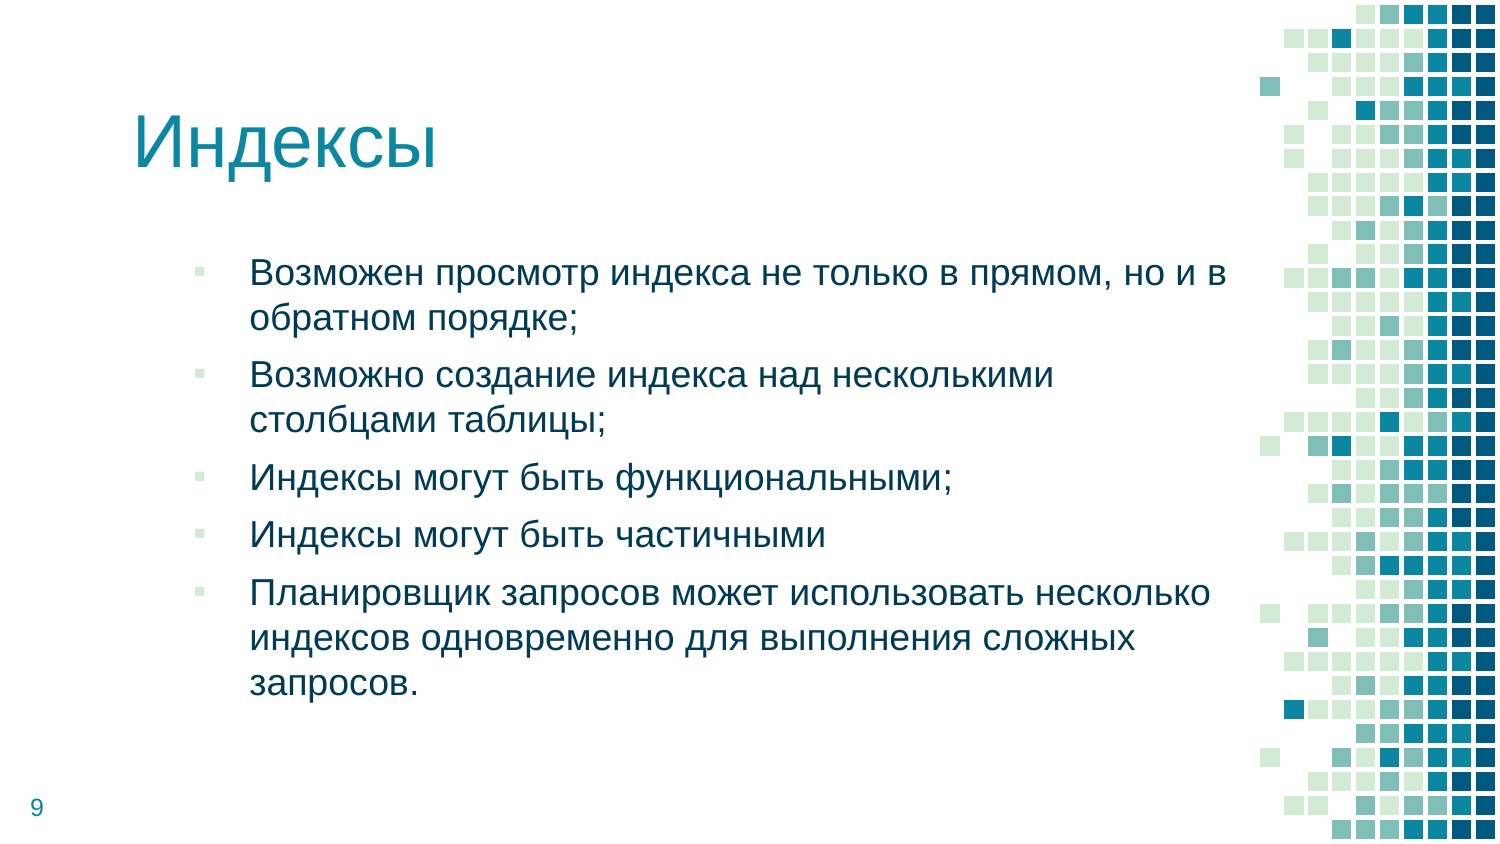

# Индексы
Возможен просмотр индекса не только в прямом, но и в обратном порядке;
Возможно создание индекса над несколькими столбцами таблицы;
Индексы могут быть функциональными;
Индексы могут быть частичными
Планировщик запросов может использовать несколько индексов одновременно для выполнения сложных запросов.

9